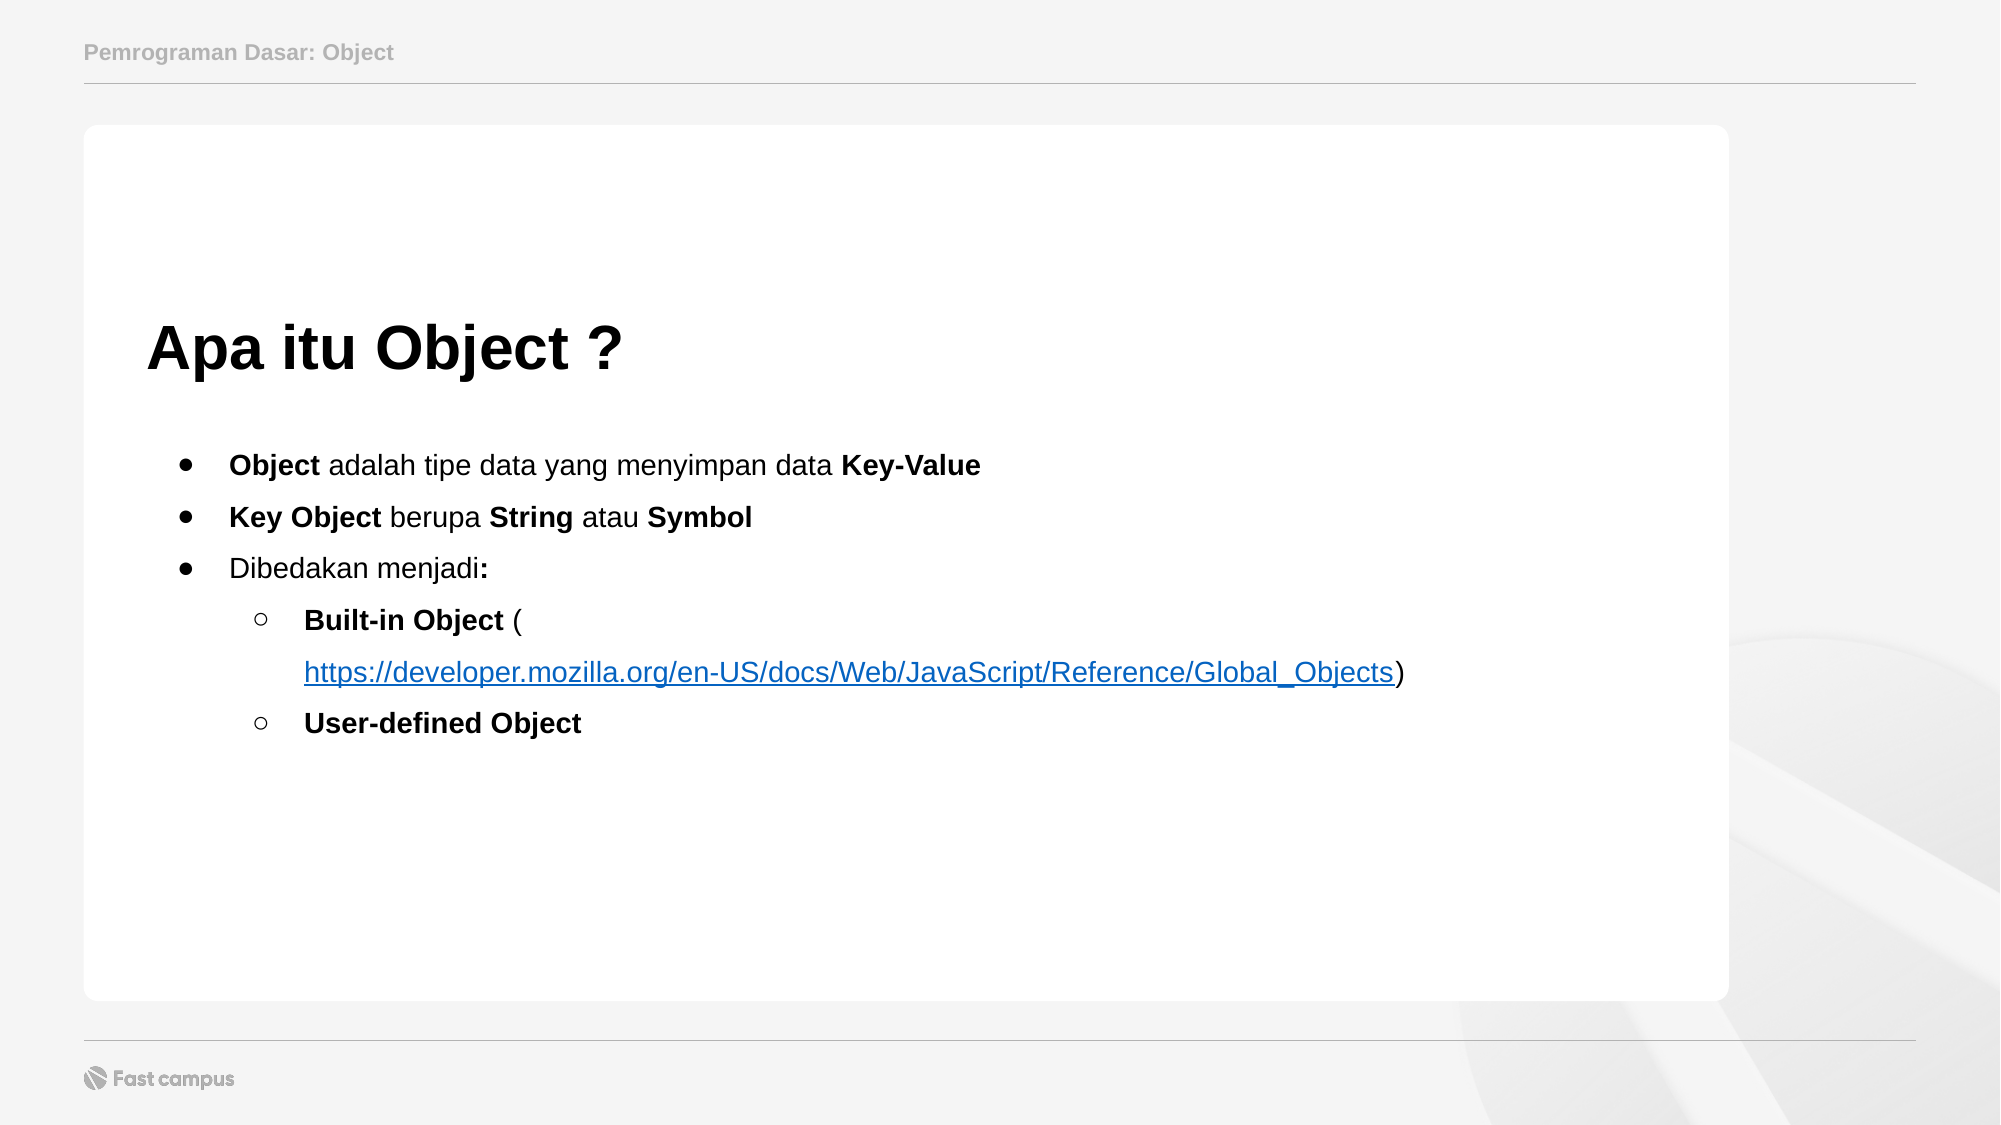

Pemrograman Dasar: Object

Apa itu Object ?
Object adalah tipe data yang menyimpan data Key-Value
Key Object berupa String atau Symbol
Dibedakan menjadi:
Built-in Object (https://developer.mozilla.org/en-US/docs/Web/JavaScript/Reference/Global_Objects)
User-defined Object